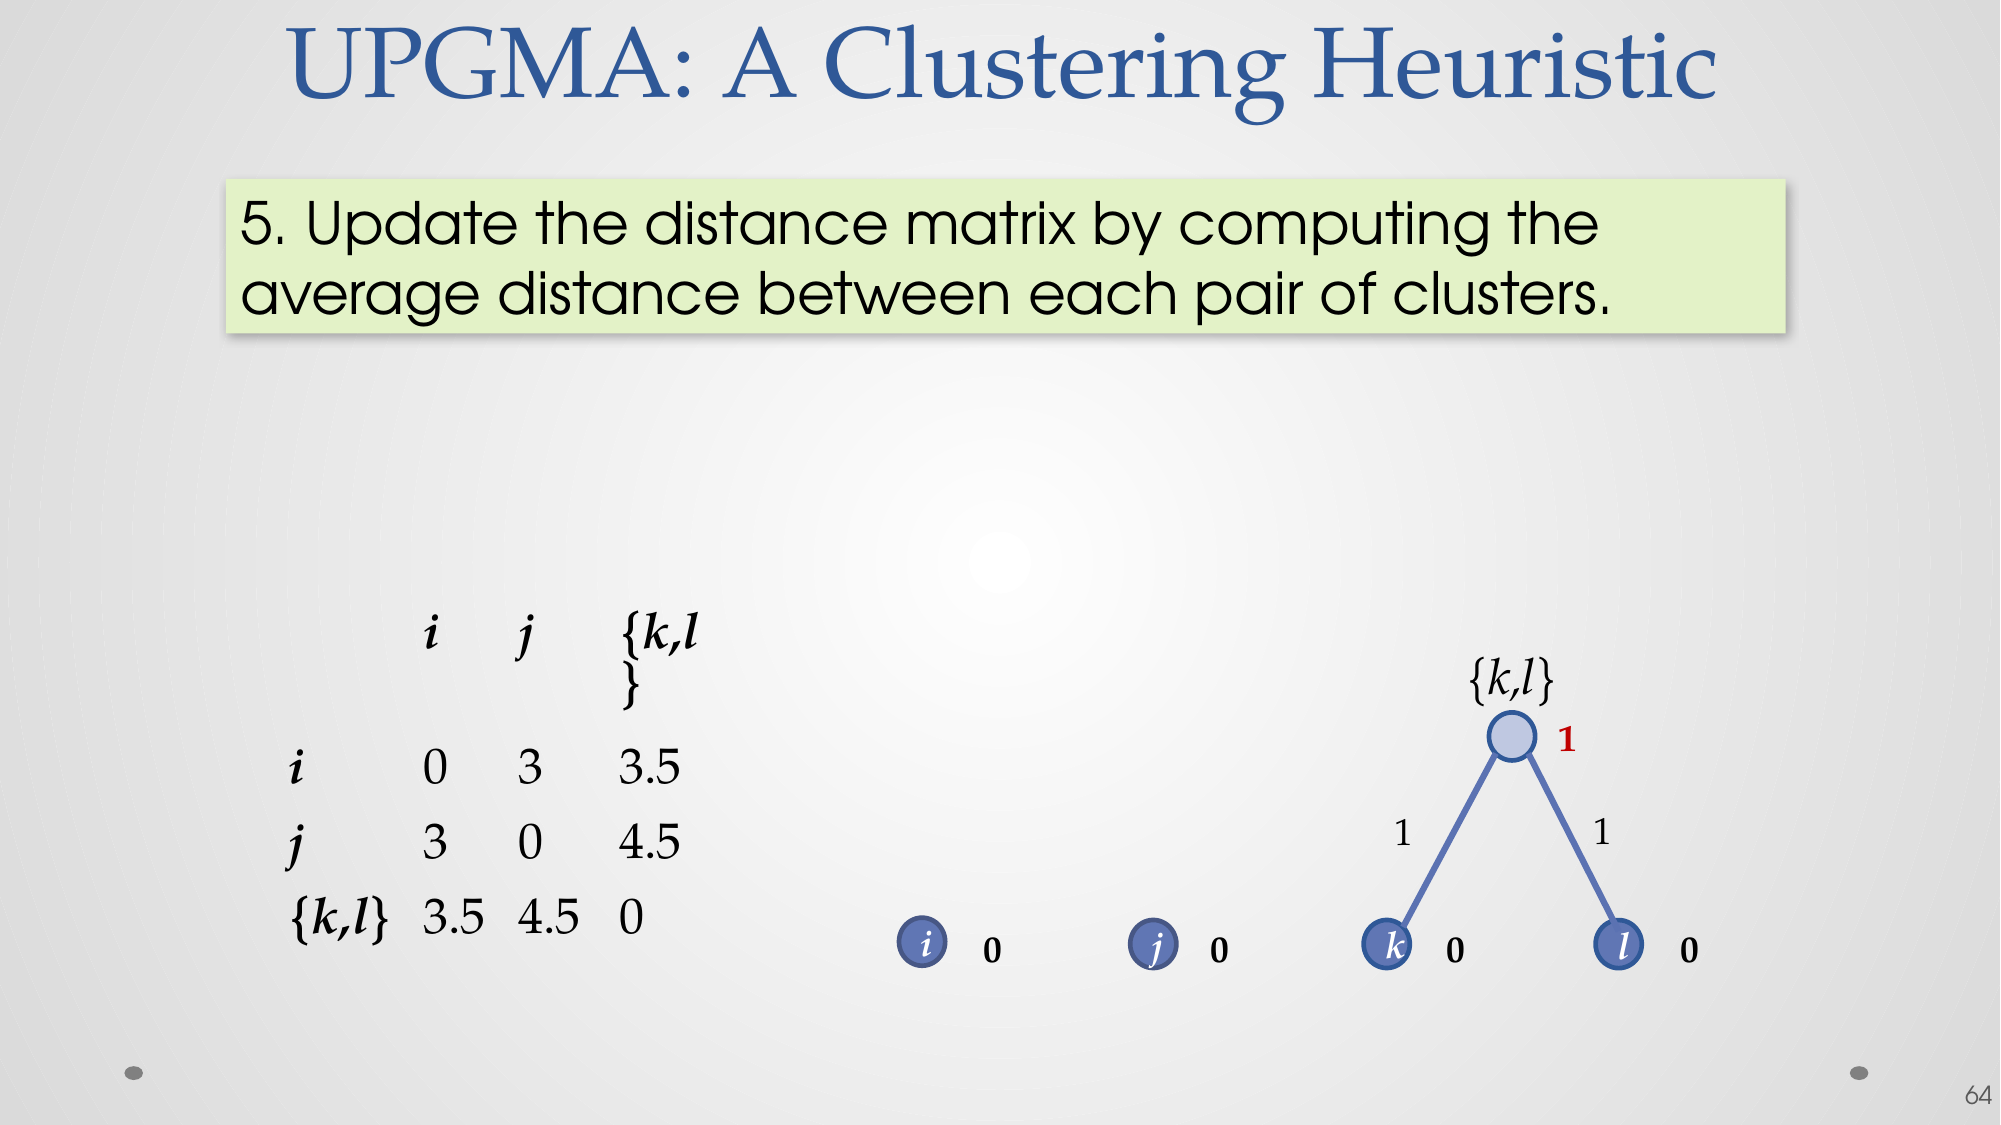

# UPGMA: A Clustering Heuristic
5. Update the distance matrix by computing the average distance between each pair of clusters.
|  | i | j | {k,l} |
| --- | --- | --- | --- |
| i | 0 | 3 | 3.5 |
| j | 3 | 0 | 4.5 |
| {k,l} | 3.5 | 4.5 | 0 |
{k,l}
1

1
1
i
0
0
0
0
j
k
l
64